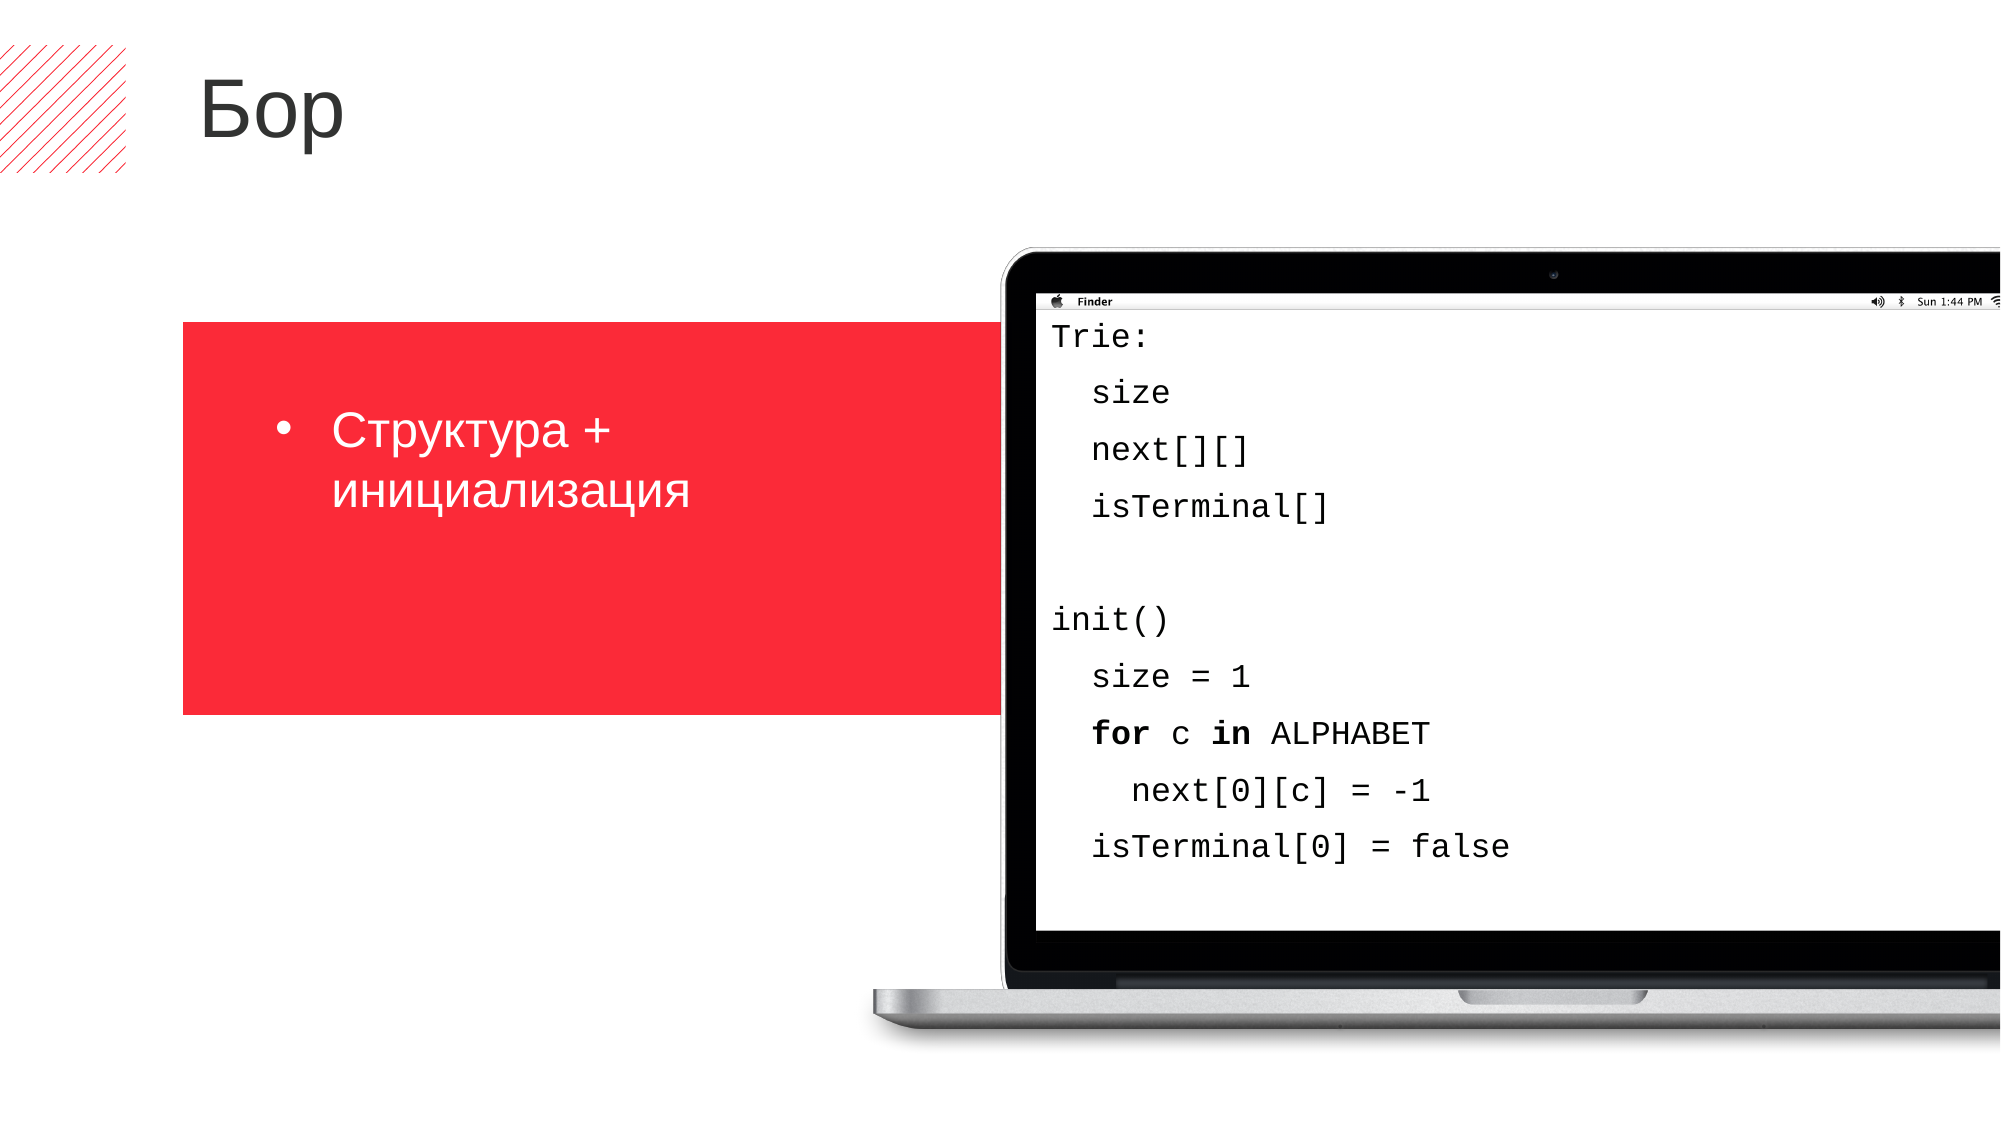

Бор
Trie:
  size
  next[][]
  isTerminal[]

init()
  size = 1
  for c in ALPHABET
    next[0][c] = -1
  isTerminal[0] = false

Структура + инициализация